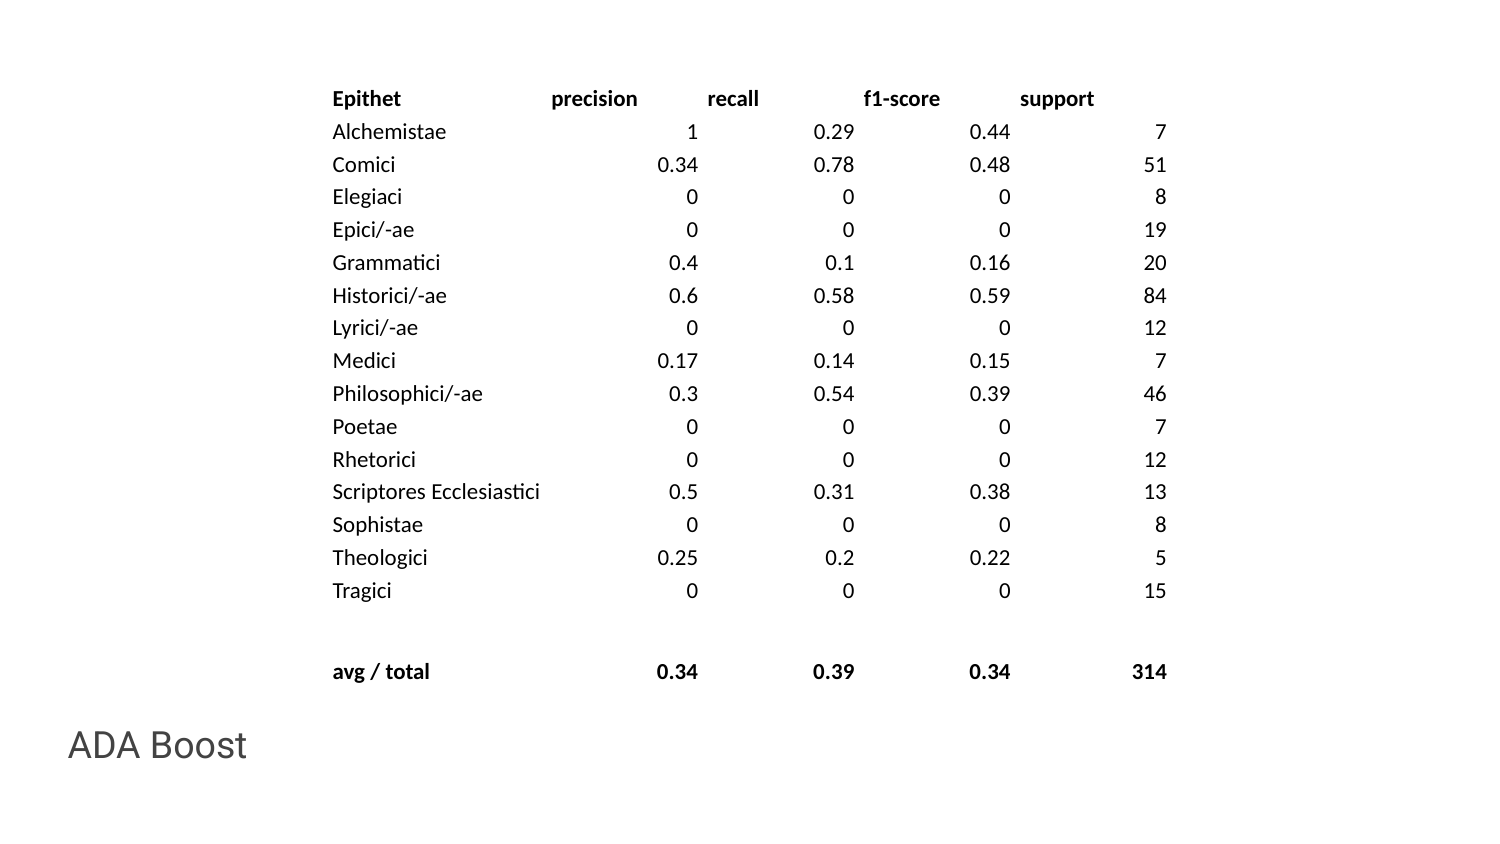

| Epithet | precision | recall | f1-score | support |
| --- | --- | --- | --- | --- |
| Alchemistae | 1 | 0.29 | 0.44 | 7 |
| Comici | 0.34 | 0.78 | 0.48 | 51 |
| Elegiaci | 0 | 0 | 0 | 8 |
| Epici/-ae | 0 | 0 | 0 | 19 |
| Grammatici | 0.4 | 0.1 | 0.16 | 20 |
| Historici/-ae | 0.6 | 0.58 | 0.59 | 84 |
| Lyrici/-ae | 0 | 0 | 0 | 12 |
| Medici | 0.17 | 0.14 | 0.15 | 7 |
| Philosophici/-ae | 0.3 | 0.54 | 0.39 | 46 |
| Poetae | 0 | 0 | 0 | 7 |
| Rhetorici | 0 | 0 | 0 | 12 |
| Scriptores Ecclesiastici | 0.5 | 0.31 | 0.38 | 13 |
| Sophistae | 0 | 0 | 0 | 8 |
| Theologici | 0.25 | 0.2 | 0.22 | 5 |
| Tragici | 0 | 0 | 0 | 15 |
|  |  |  |  |  |
| avg / total | 0.34 | 0.39 | 0.34 | 314 |
ADA Boost